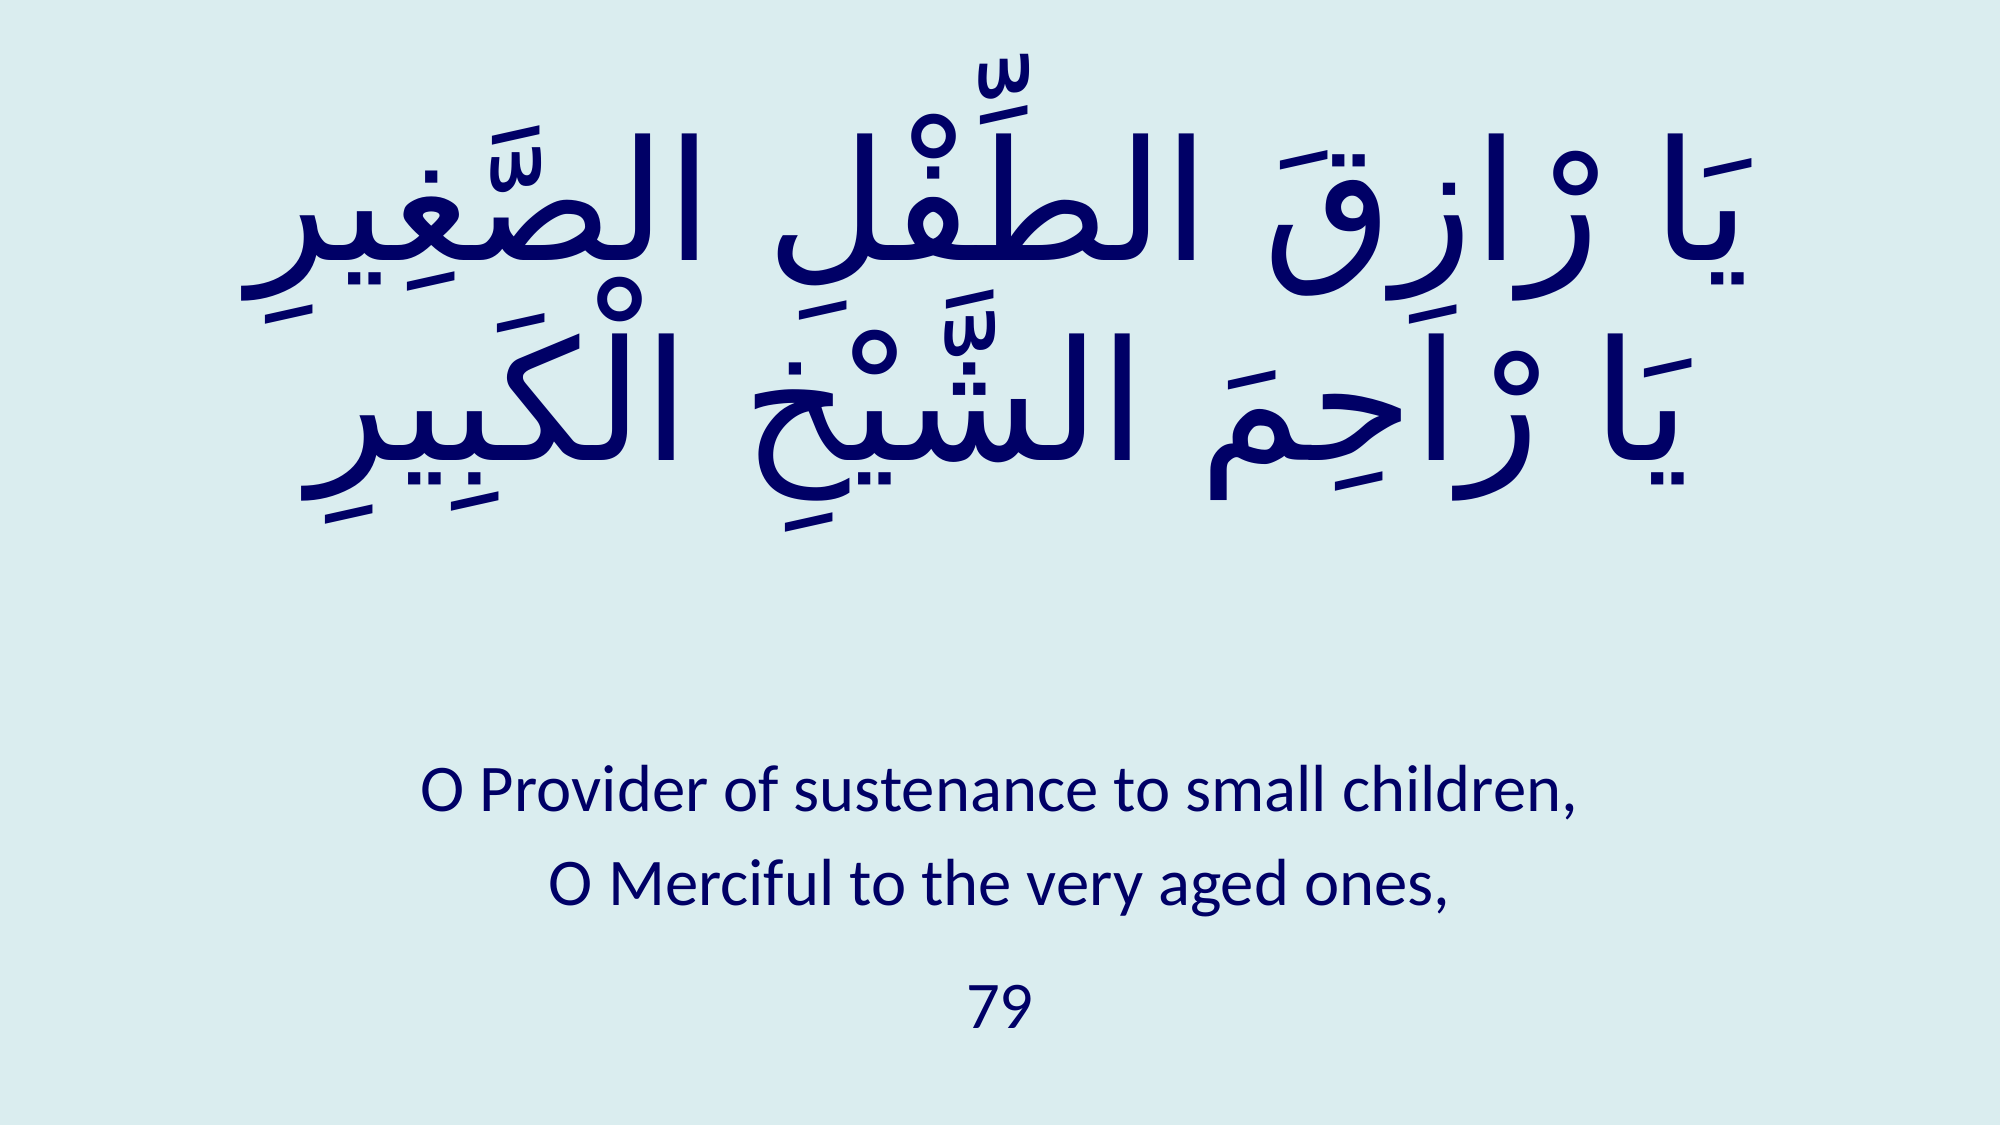

# يَا رْازِقَ الطِّفْلِ الصَّغِيرِ يَا رْاحِمَ الشَّيْخِ الْكَبِيرِ
O Provider of sustenance to small children,
O Merciful to the very aged ones,
79